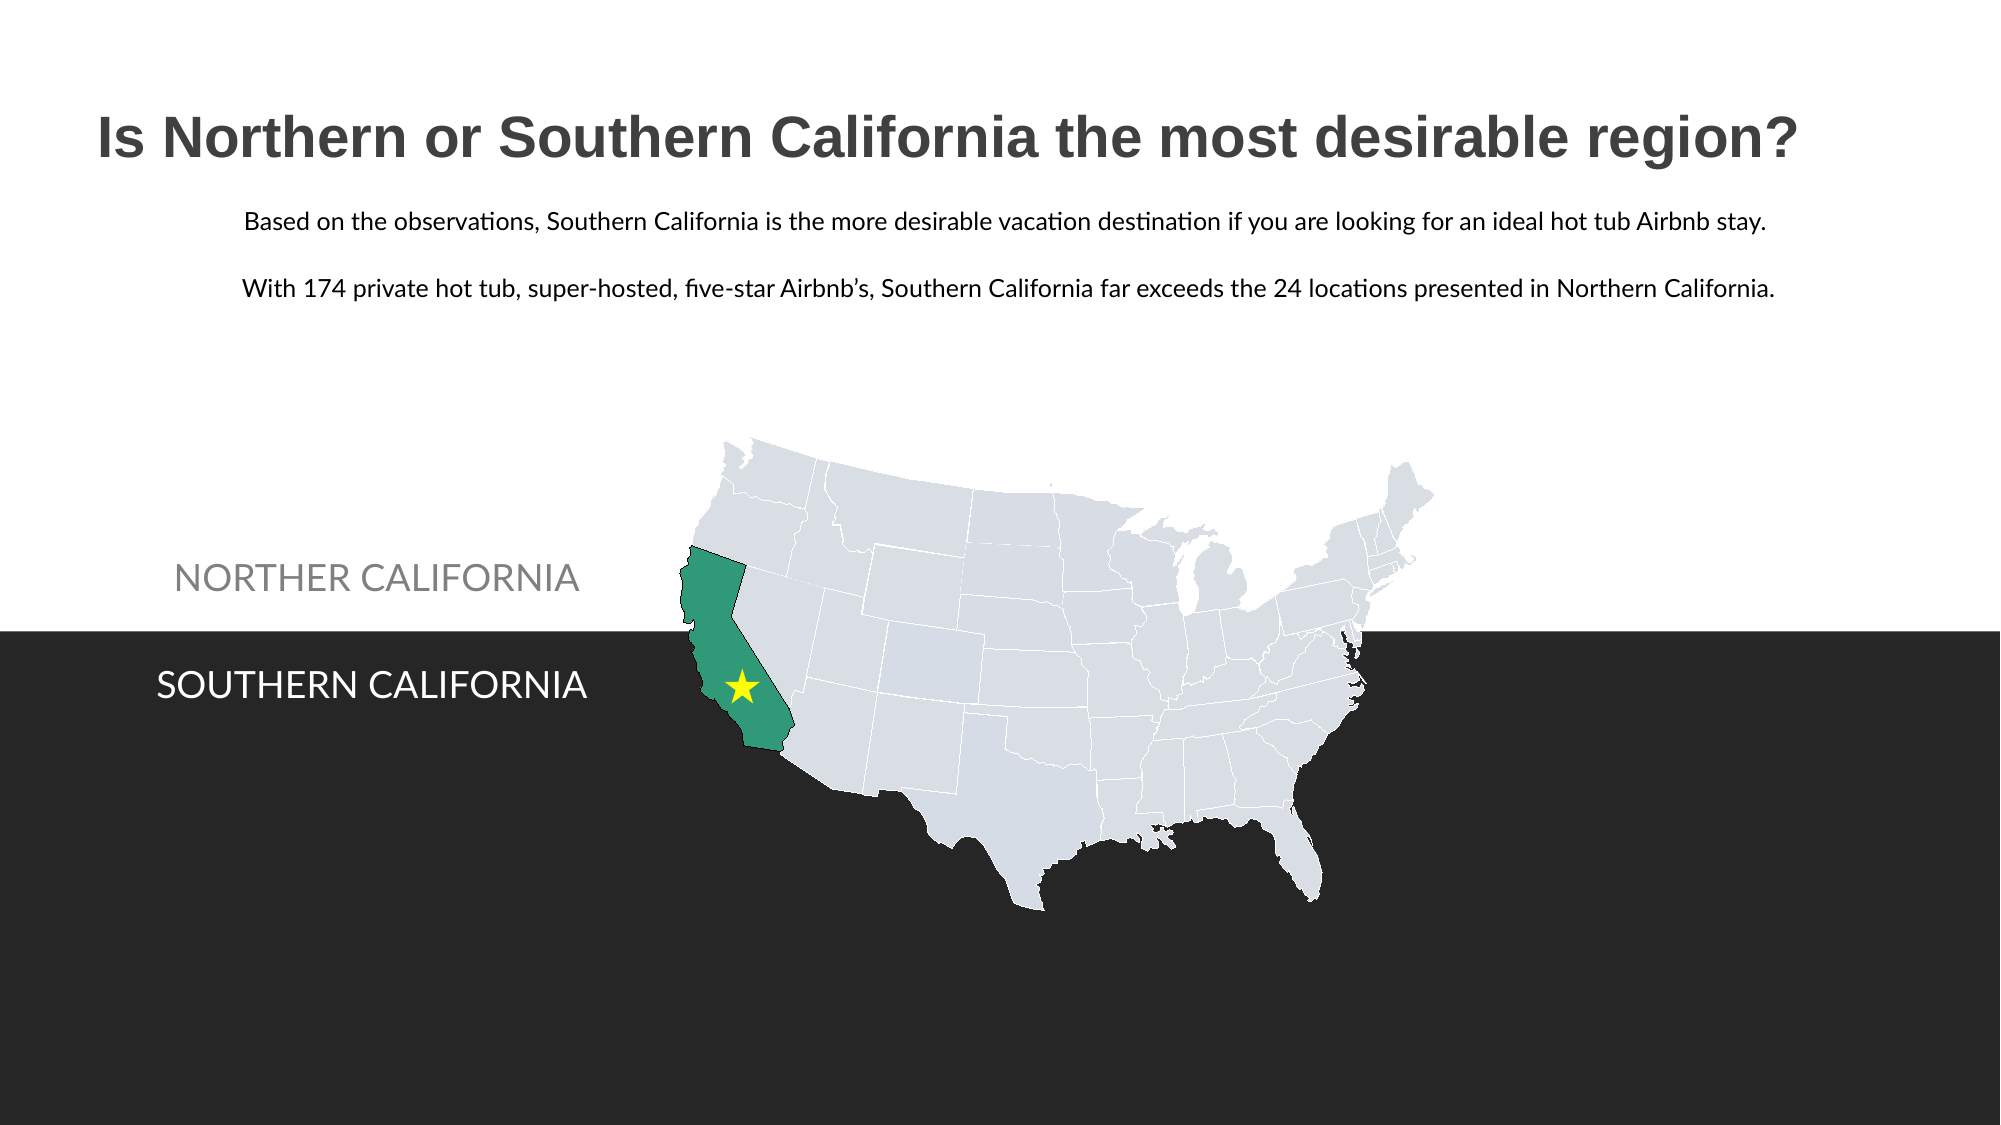

Is Northern or Southern California the most desirable region?
Based on the observations, Southern California is the more desirable vacation destination if you are looking for an ideal hot tub Airbnb stay.

With 174 private hot tub, super-hosted, five-star Airbnb’s, Southern California far exceeds the 24 locations presented in Northern California.

NORTHER CALIFORNIA

SOUTHERN CALIFORNIA